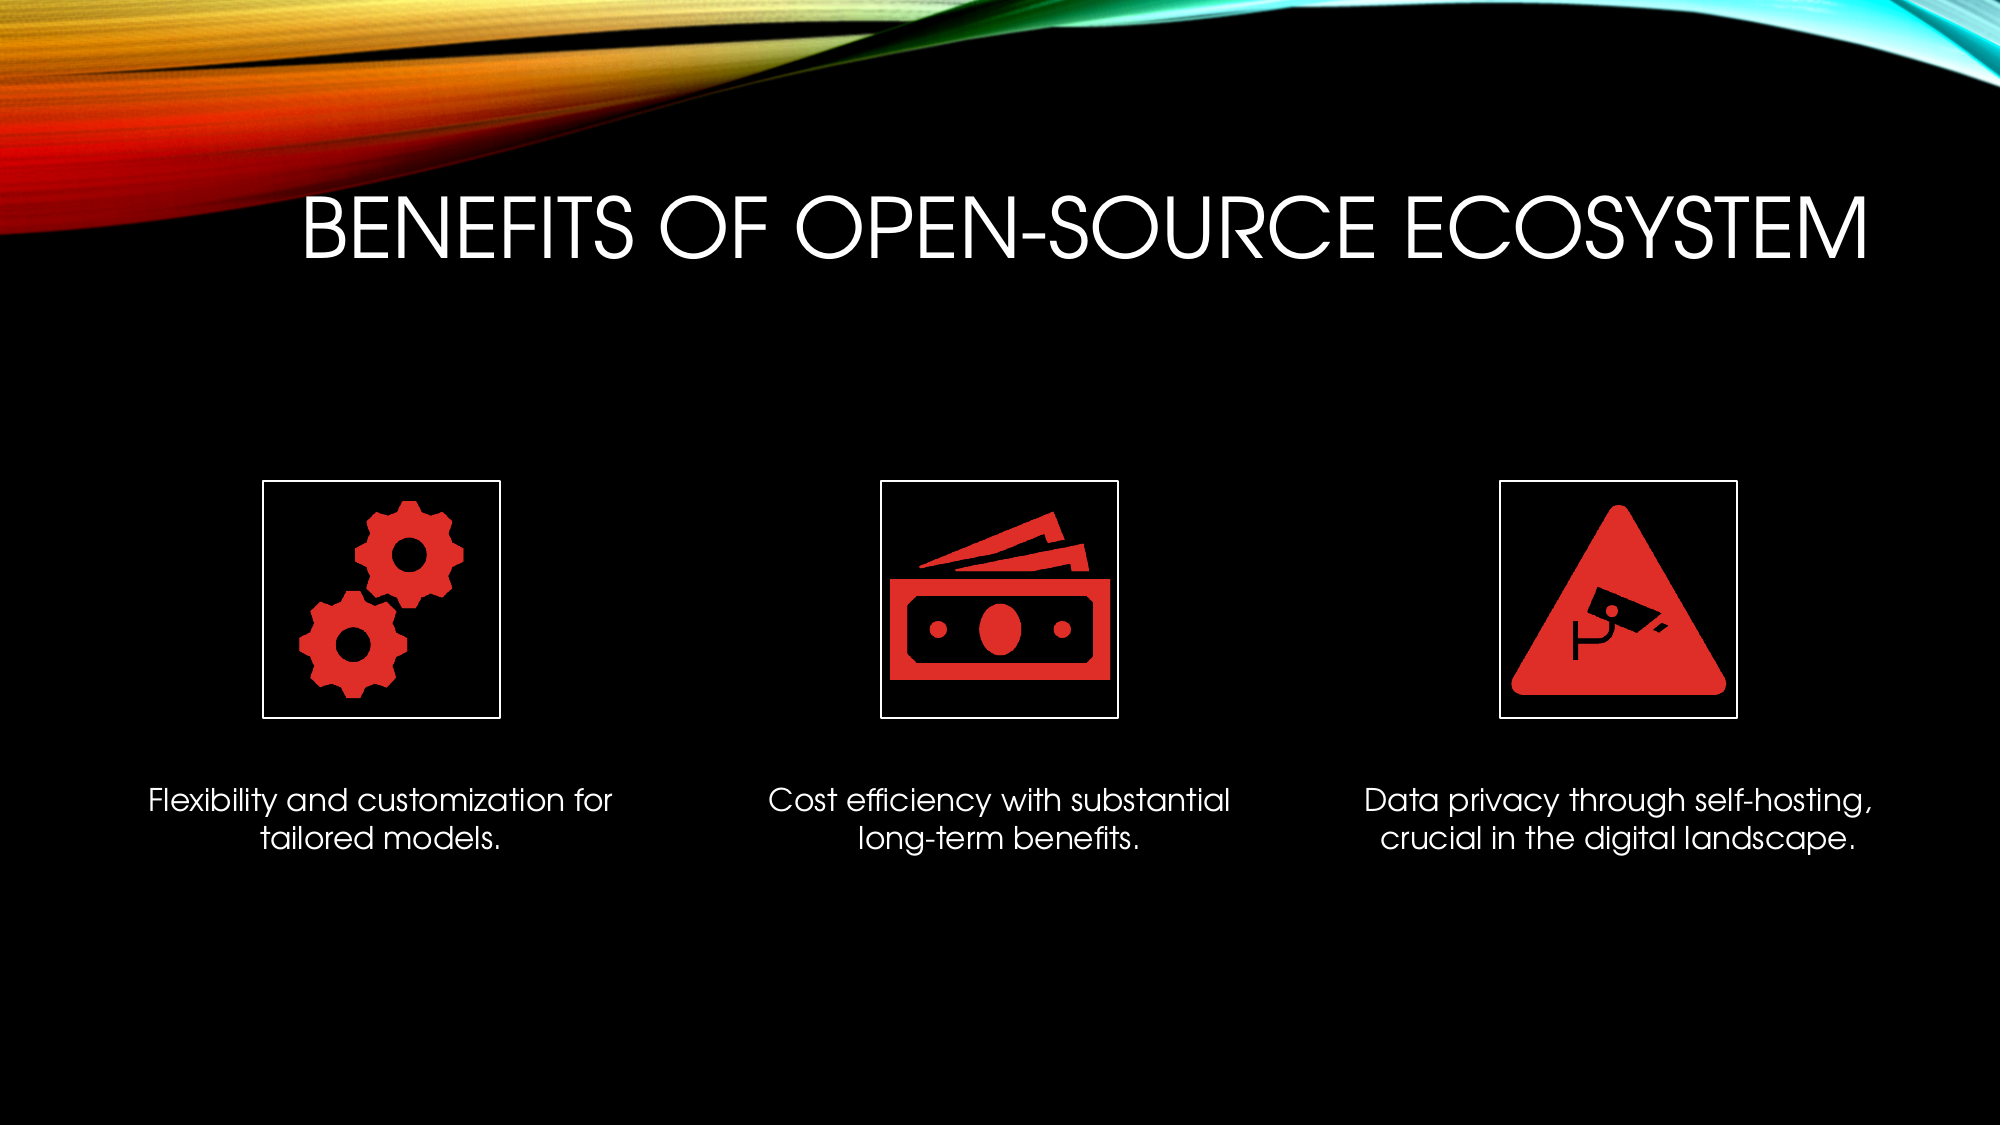

# Benefits of Open-Source Ecosystem
Flexibility and customization for tailored models.
Cost efficiency with substantial long-term benefits.
Data privacy through self-hosting, crucial in the digital landscape.